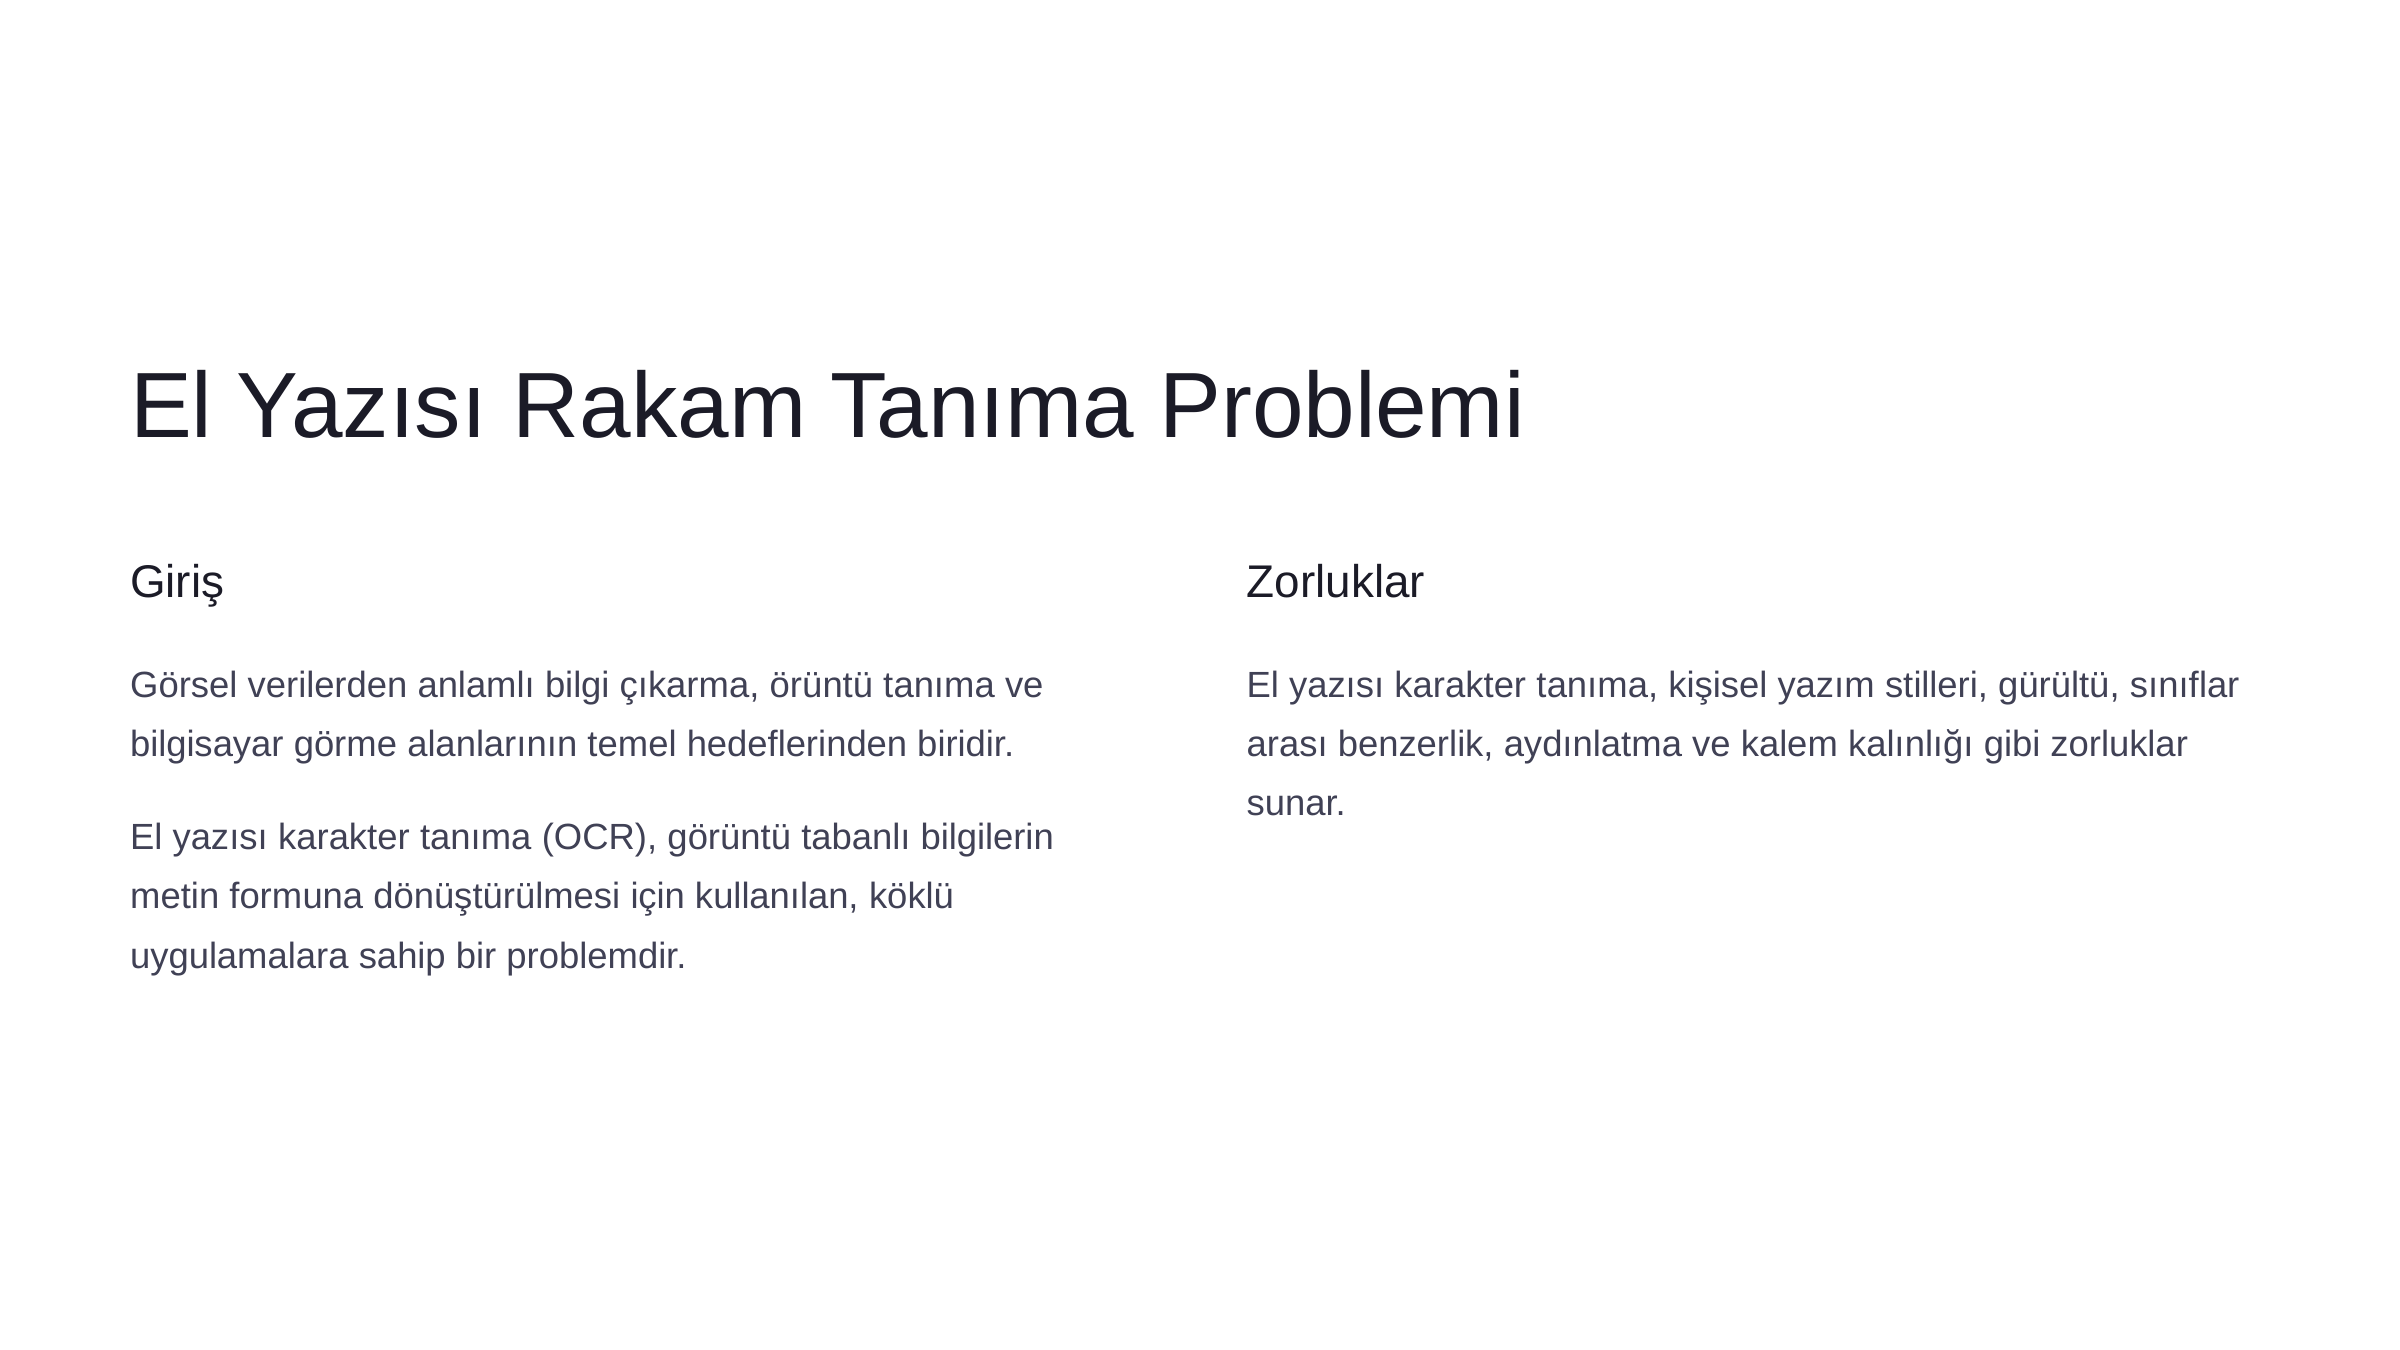

El Yazısı Rakam Tanıma Problemi
Giriş
Zorluklar
Görsel verilerden anlamlı bilgi çıkarma, örüntü tanıma ve bilgisayar görme alanlarının temel hedeflerinden biridir.
El yazısı karakter tanıma, kişisel yazım stilleri, gürültü, sınıflar arası benzerlik, aydınlatma ve kalem kalınlığı gibi zorluklar sunar.
El yazısı karakter tanıma (OCR), görüntü tabanlı bilgilerin metin formuna dönüştürülmesi için kullanılan, köklü uygulamalara sahip bir problemdir.